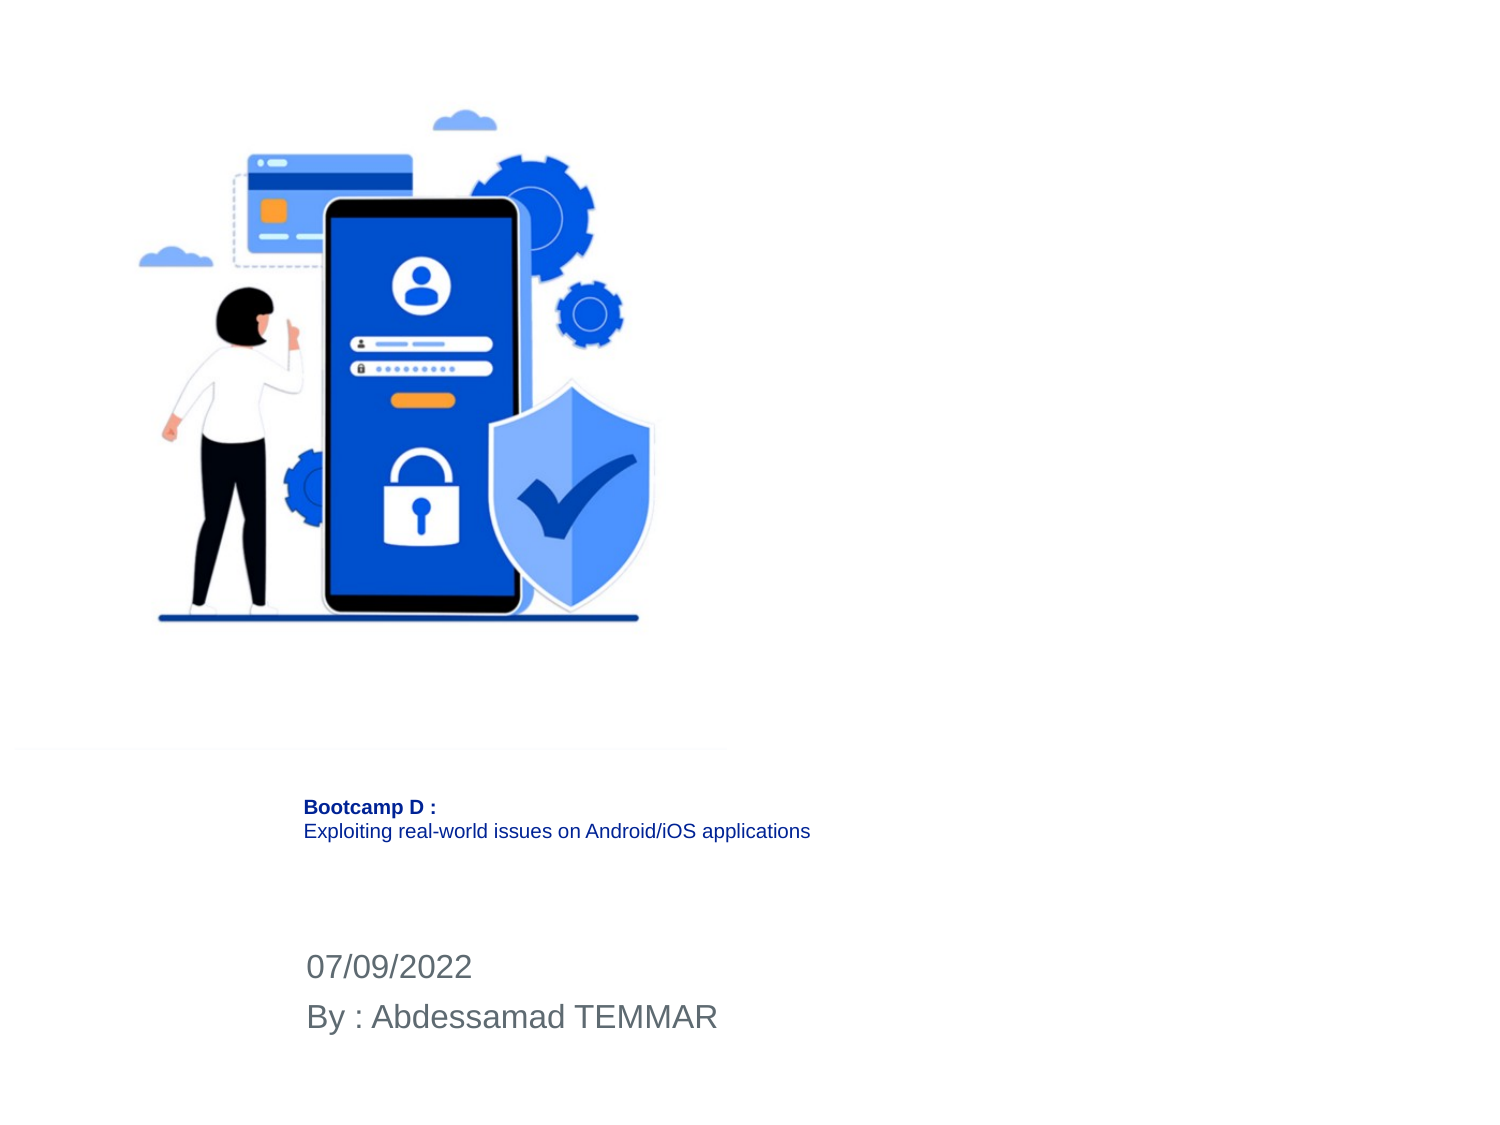

# Bootcamp D : Exploiting real-world issues on Android/iOS applications
07/09/2022
By : Abdessamad TEMMAR